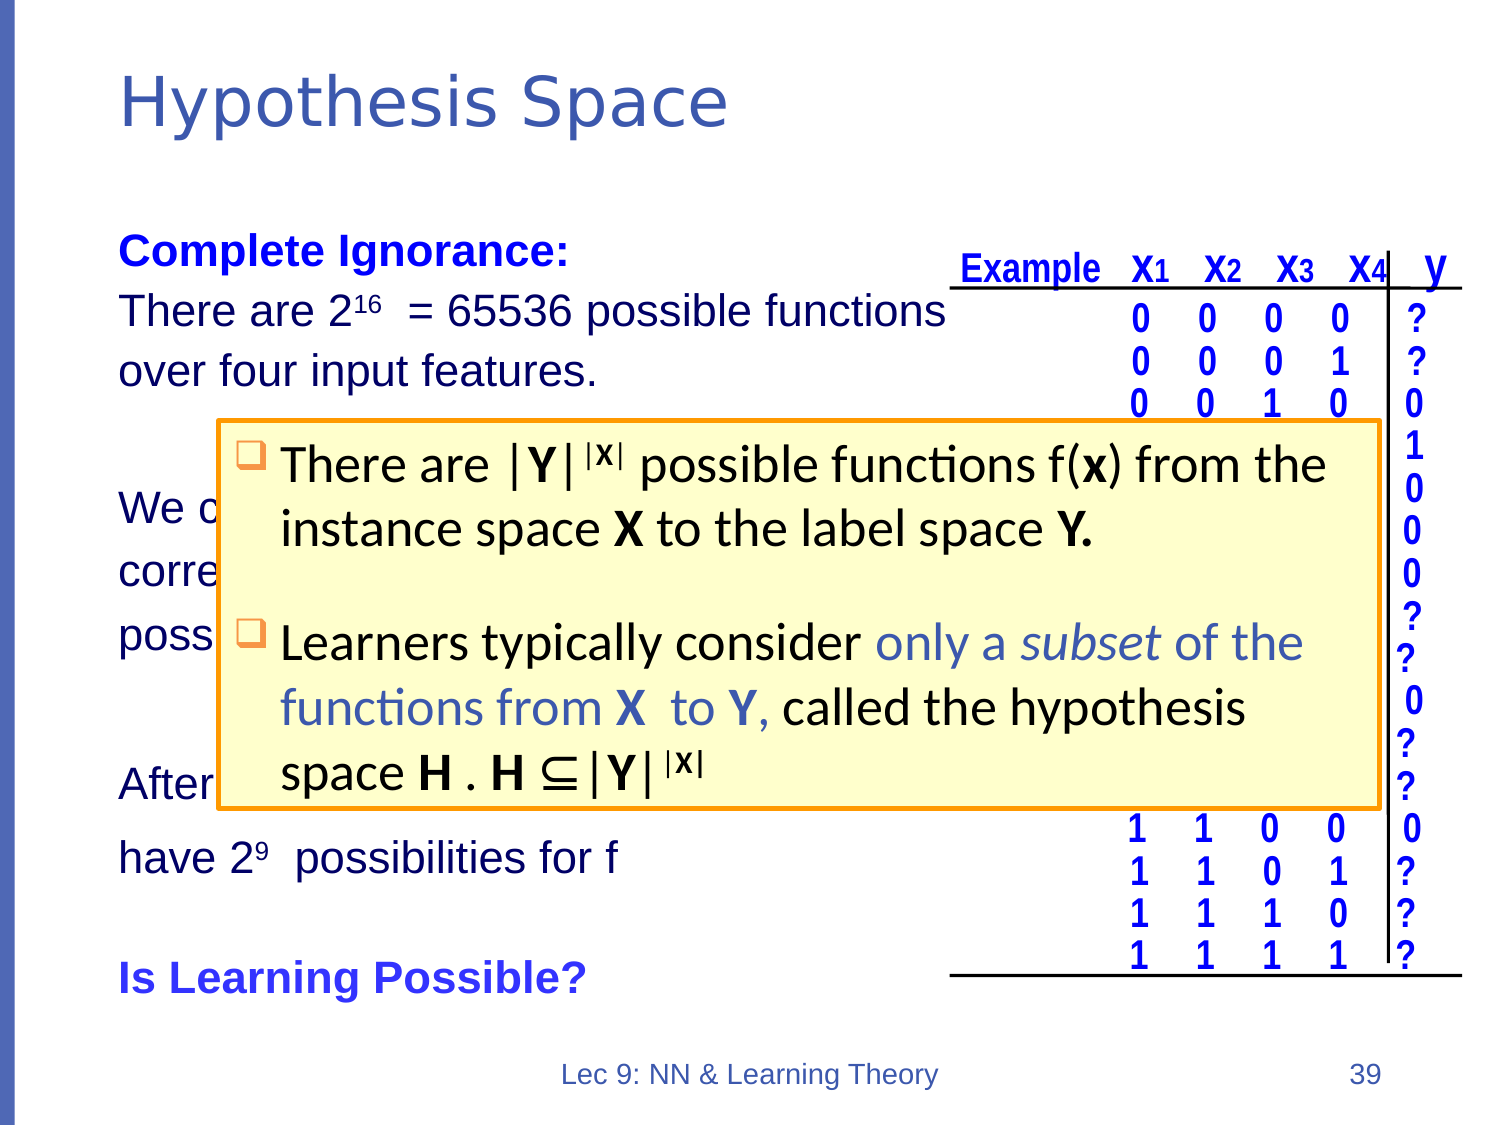

# Hypothesis Space
Complete Ignorance:
There are 216  = 65536 possible functions
over four input features.

We can’t figure out which one is
correct until we’ve seen every
possible input-output pair.

After observing seven examples we still
have 29  possibilities for f

Is Learning Possible?
  Example
 x1   x2   x3   x4     y

           0     0     0     0      ?

           0     0     0     1      ?
           0     0     1     0      0
           0     0     1     1      1
           0     1     0     0      0
             0     1     0     1      0
           0     1     1     0      0
           0     1     1     1     ?
           1     0     0     0     ?
           1     0     0     1      0
           1     0     1     0     ?
           1     0     1     1     ?
             1     1     0     0      0
           1     1     0     1     ?
           1     1     1     0     ?
           1     1     1     1     ?

There are |Y||X| possible functions f(x) from the instance space X to the label space Y.
Learners typically consider only a subset of the functions from X  to Y, called the hypothesis space H . H ⊆|Y||X|
Lec 9: NN & Learning Theory
39